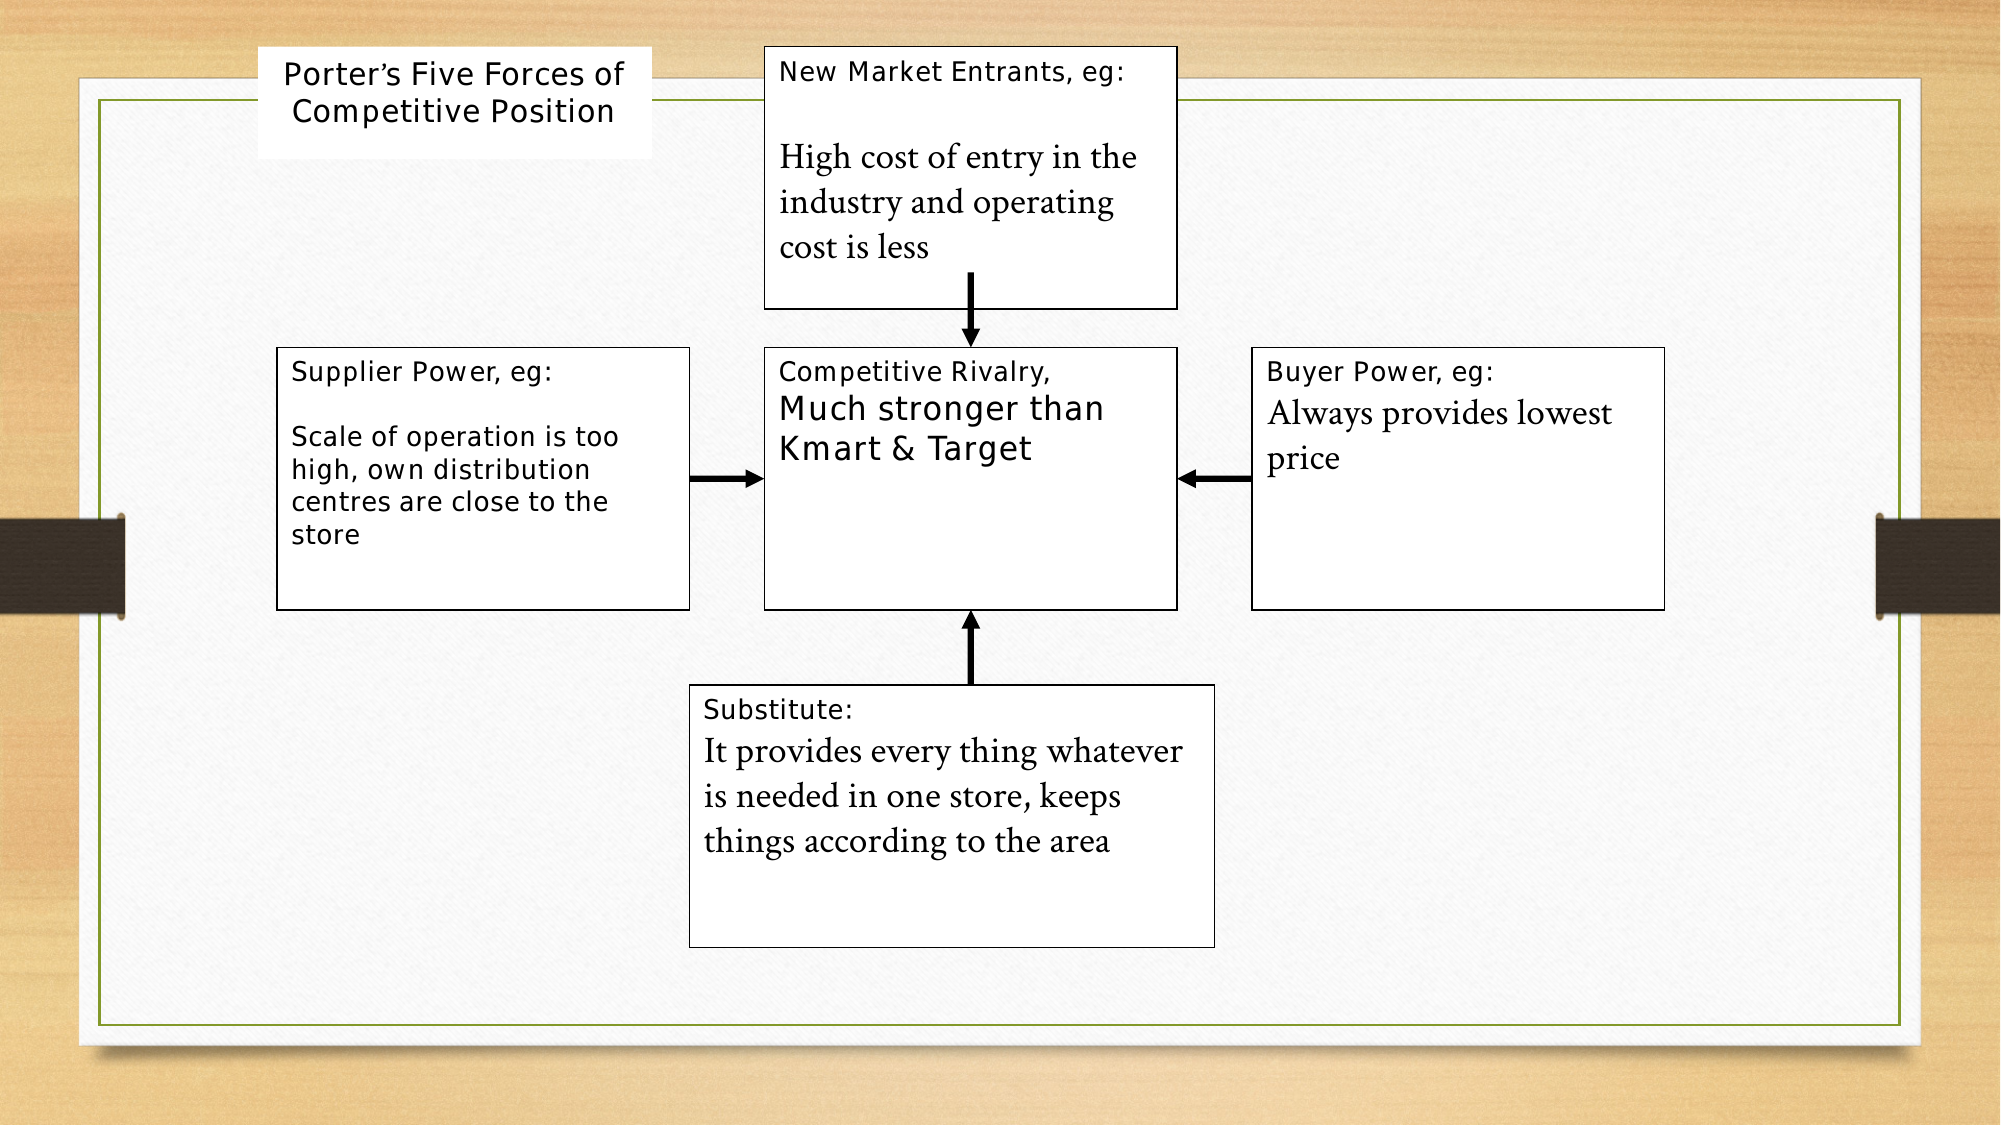

Porter’s Five Forces of Competitive Position
New Market Entrants, eg:

High cost of entry in the industry and operating cost is less

Supplier Power, eg:

Scale of operation is too high, own distribution centres are close to the store

Competitive Rivalry,
Much stronger than Kmart & Target

Buyer Power, eg:
Always provides lowest price

Substitute:
It provides every thing whatever is needed in one store, keeps things according to the area